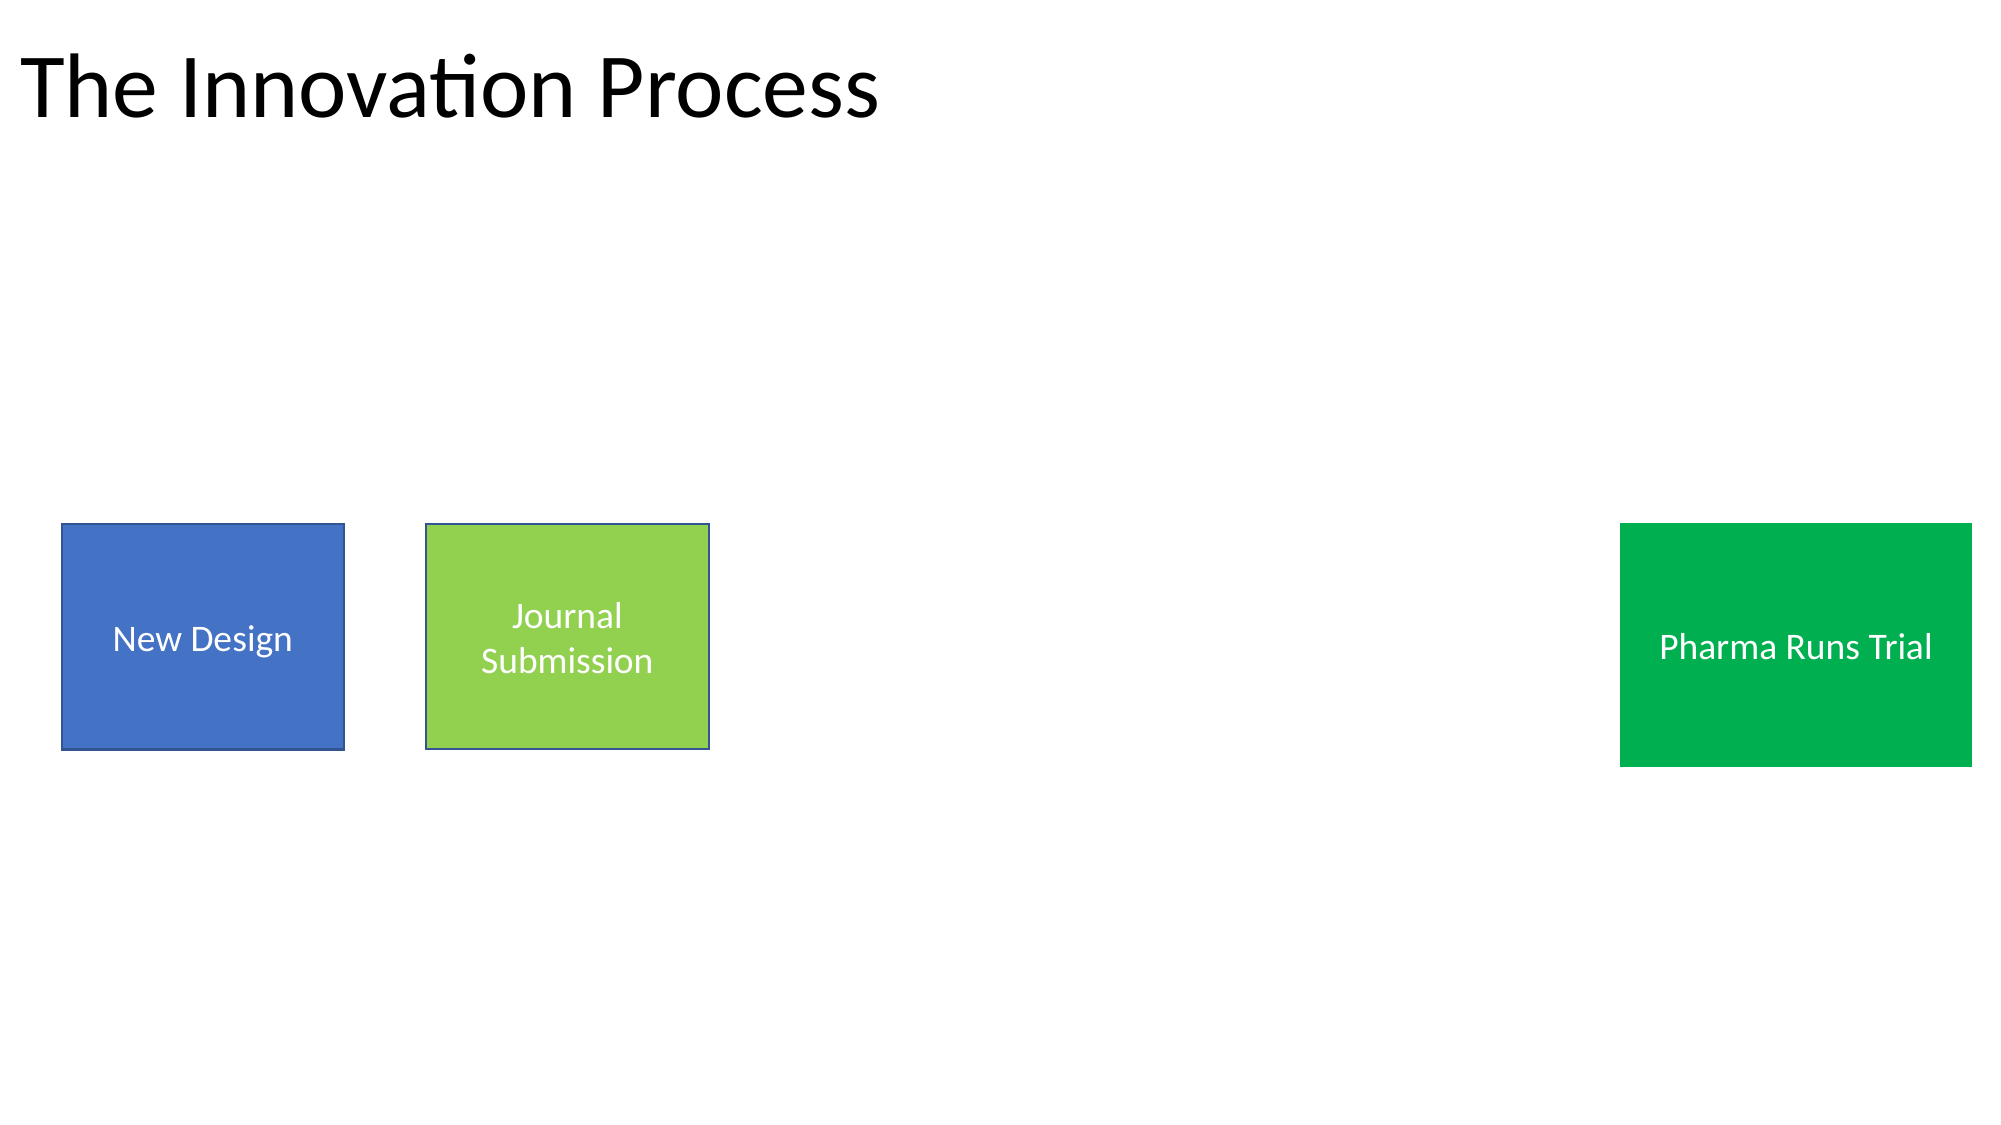

# The Innovation Process
Journal Submission
Pharma Runs Trial
New Design